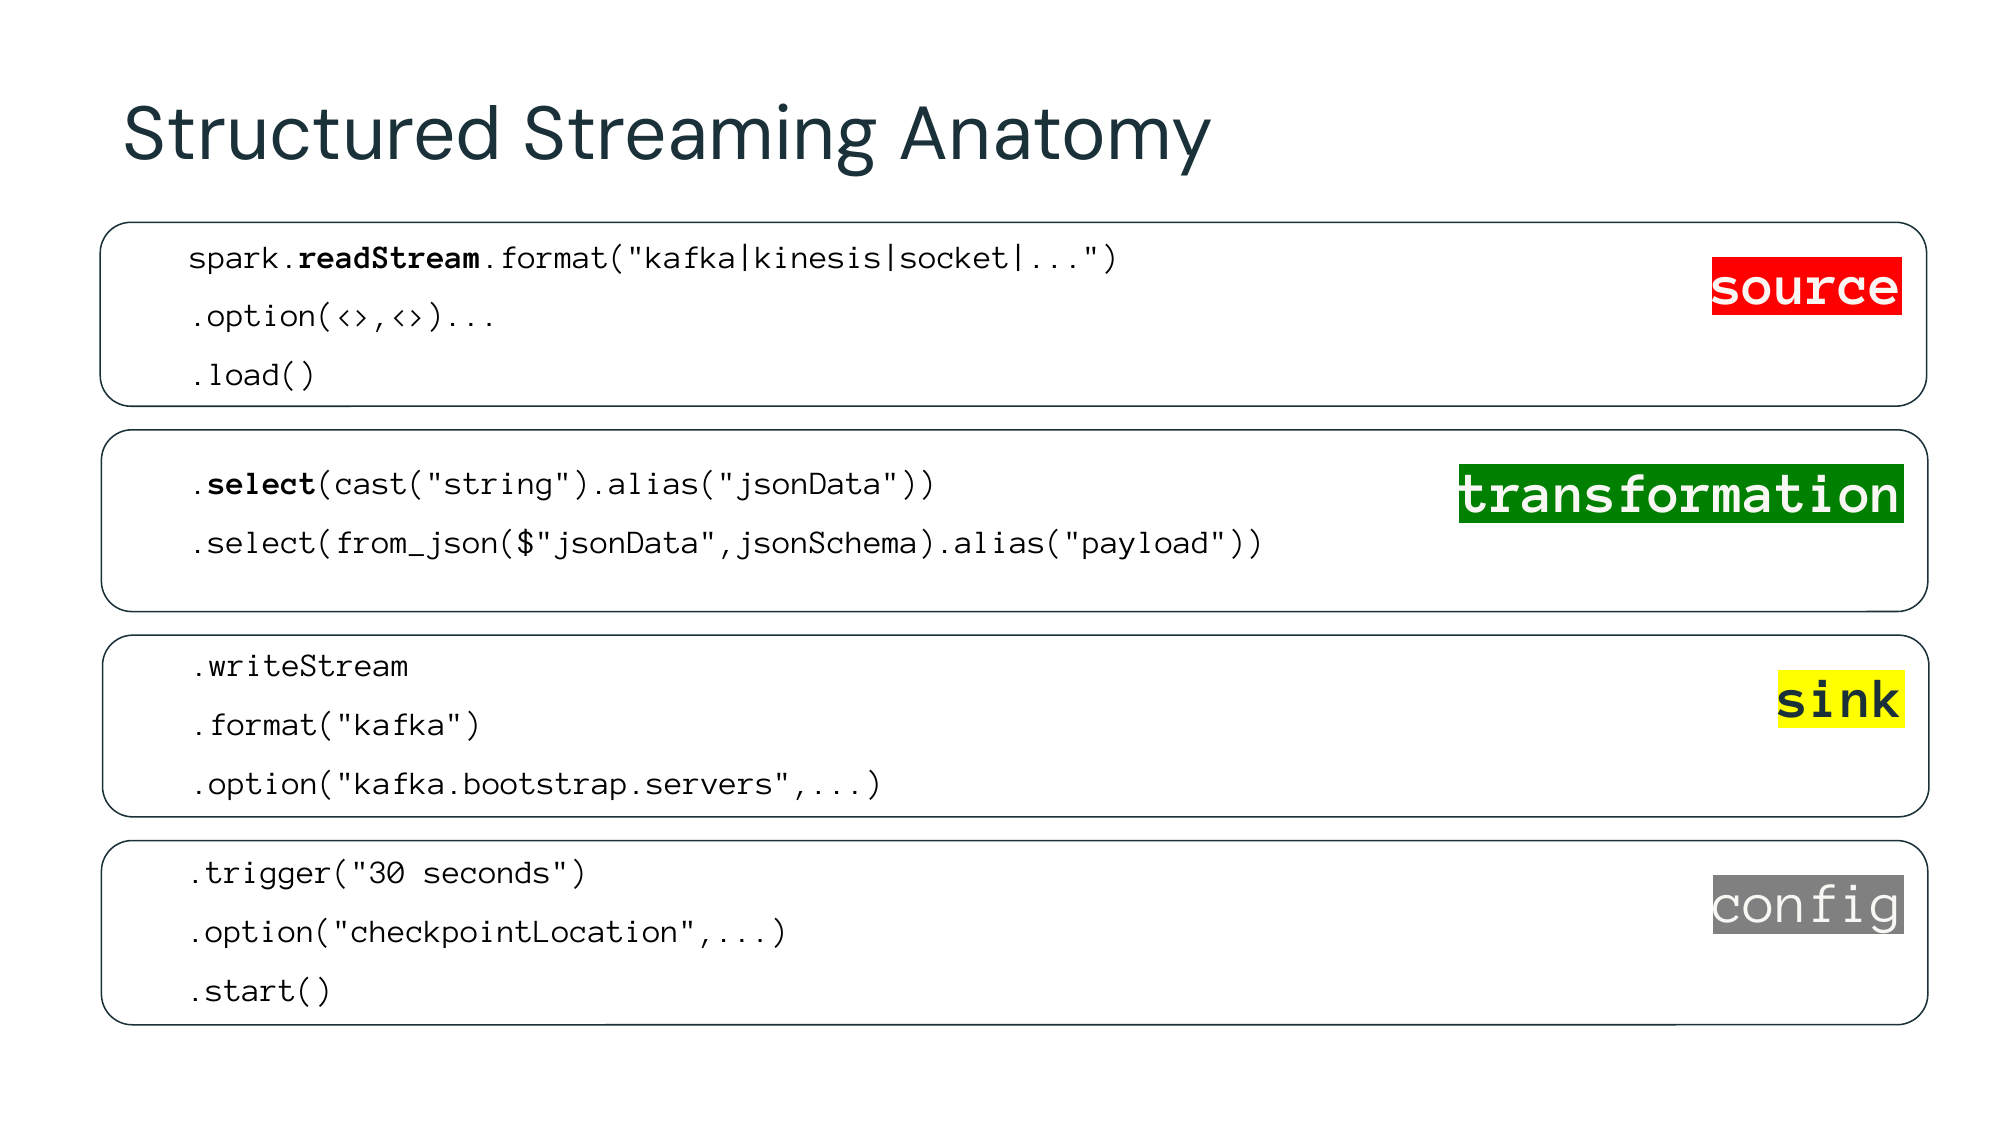

Structured Streaming Anatomy
source
spark.readStream.format("kafka|kinesis|socket|...")
.option(<>,<>)...
.load()
transformation
.select(cast("string").alias("jsonData"))
.select(from_json($"jsonData",jsonSchema).alias("payload"))
sink
.writeStream
.format("kafka")
.option("kafka.bootstrap.servers",...)
config
.trigger("30 seconds")
.option("checkpointLocation",...)
.start()